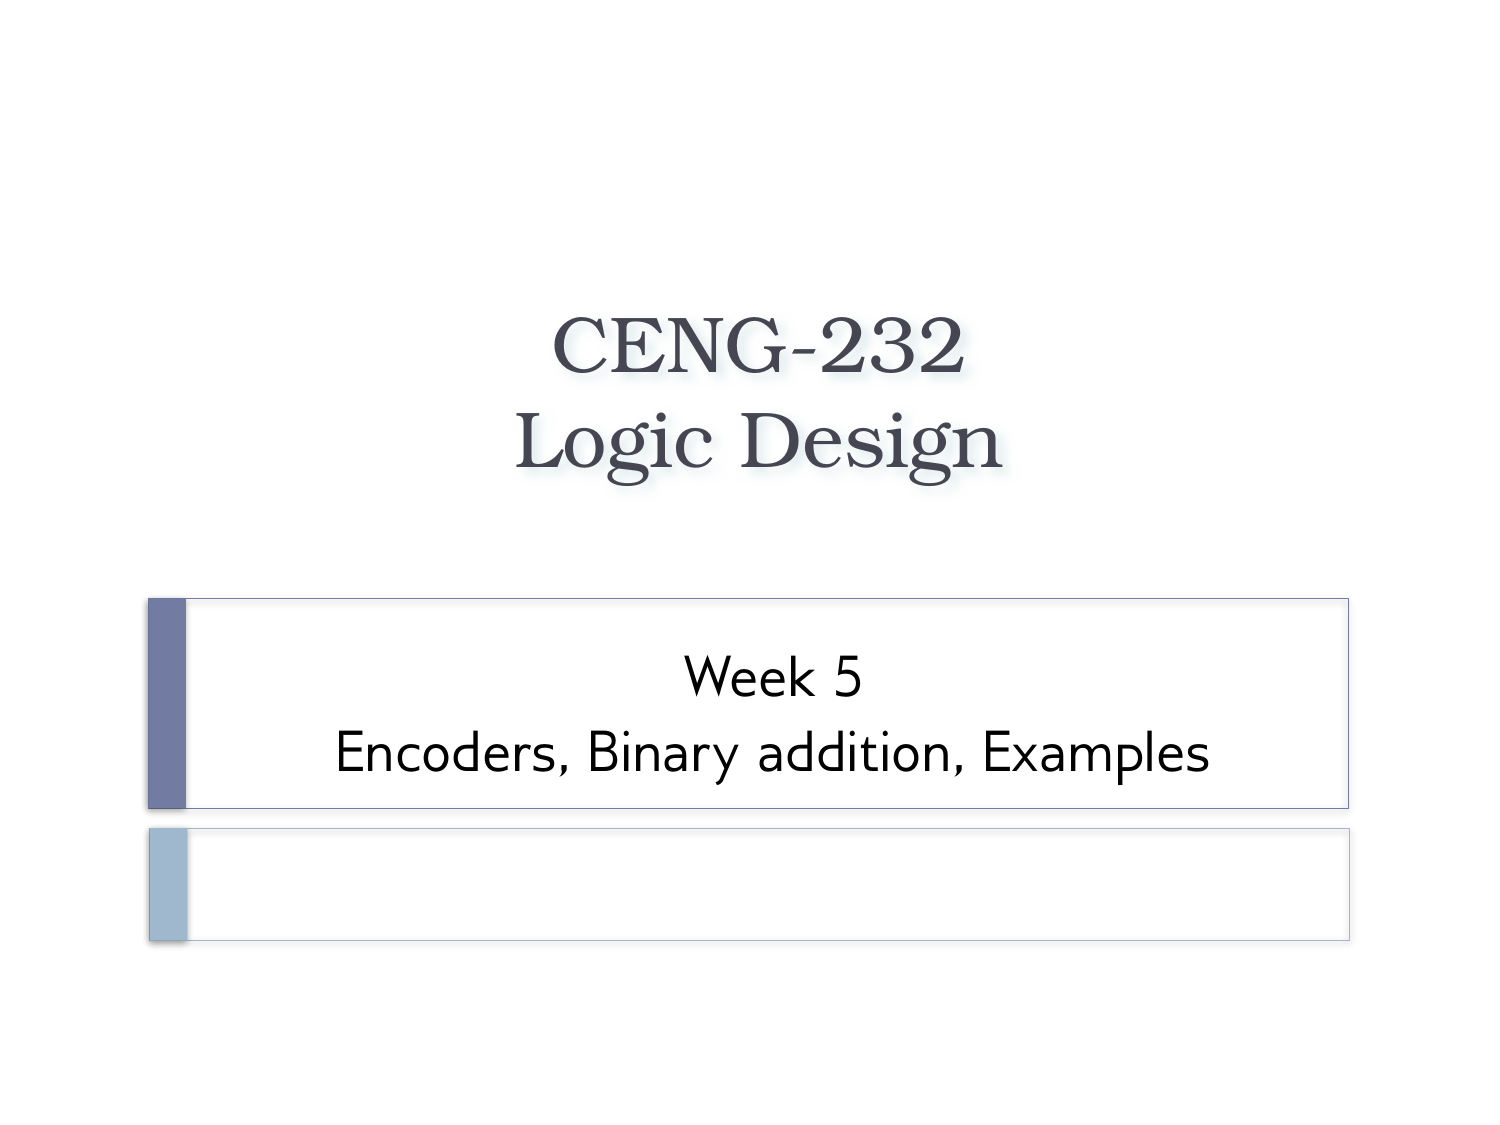

CENG-232
Logic Design
Week 5
Encoders, Binary addition, Examples